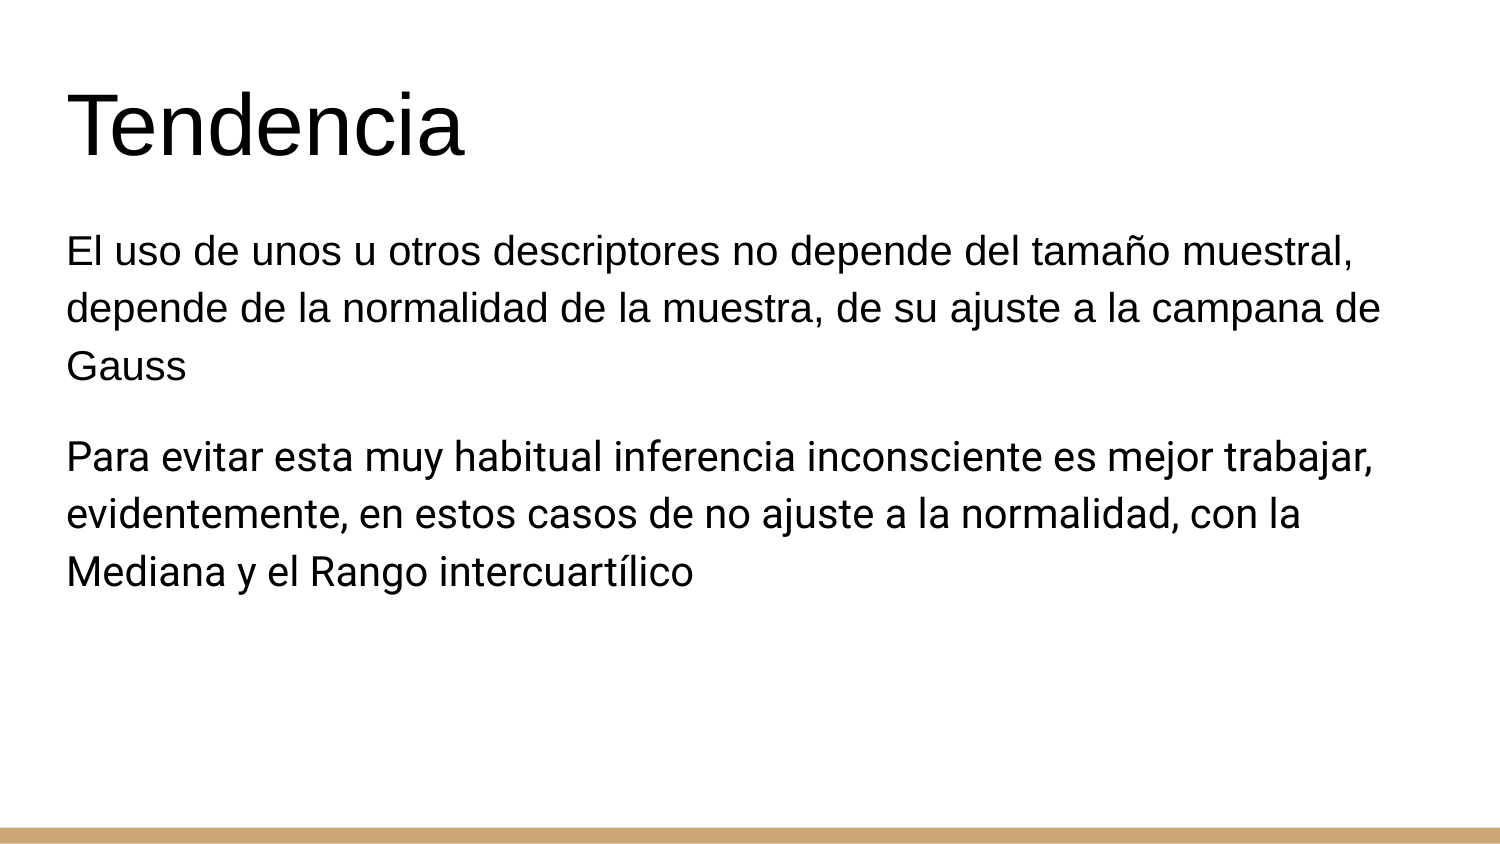

# Tendencia
El uso de unos u otros descriptores no depende del tamaño muestral, depende de la normalidad de la muestra, de su ajuste a la campana de Gauss
Para evitar esta muy habitual inferencia inconsciente es mejor trabajar, evidentemente, en estos casos de no ajuste a la normalidad, con la Mediana y el Rango intercuartílico